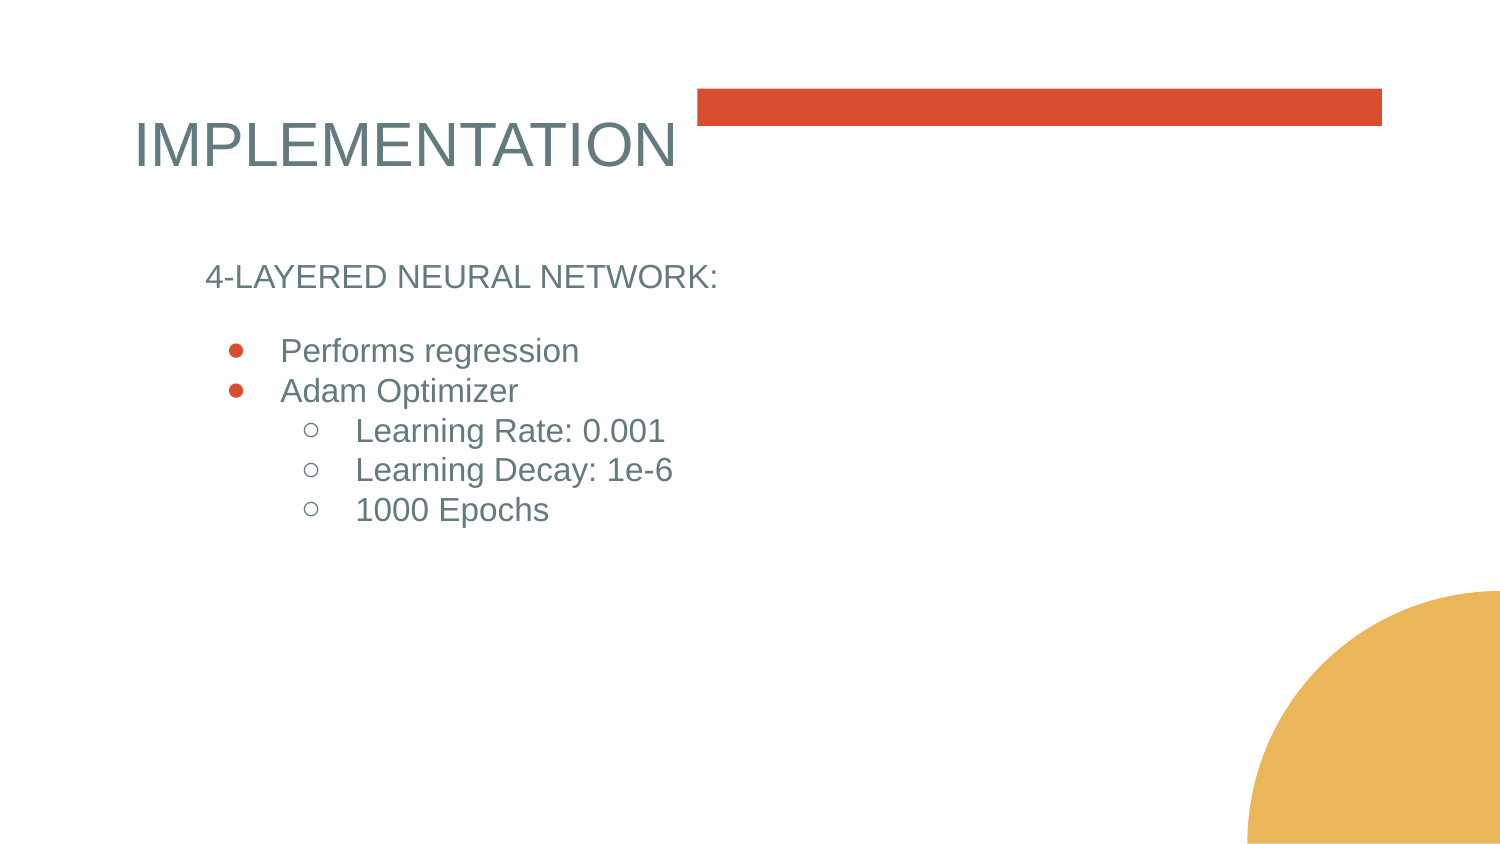

# IMPLEMENTATION
4-LAYERED NEURAL NETWORK:
Performs regression
Adam Optimizer
Learning Rate: 0.001
Learning Decay: 1e-6
1000 Epochs